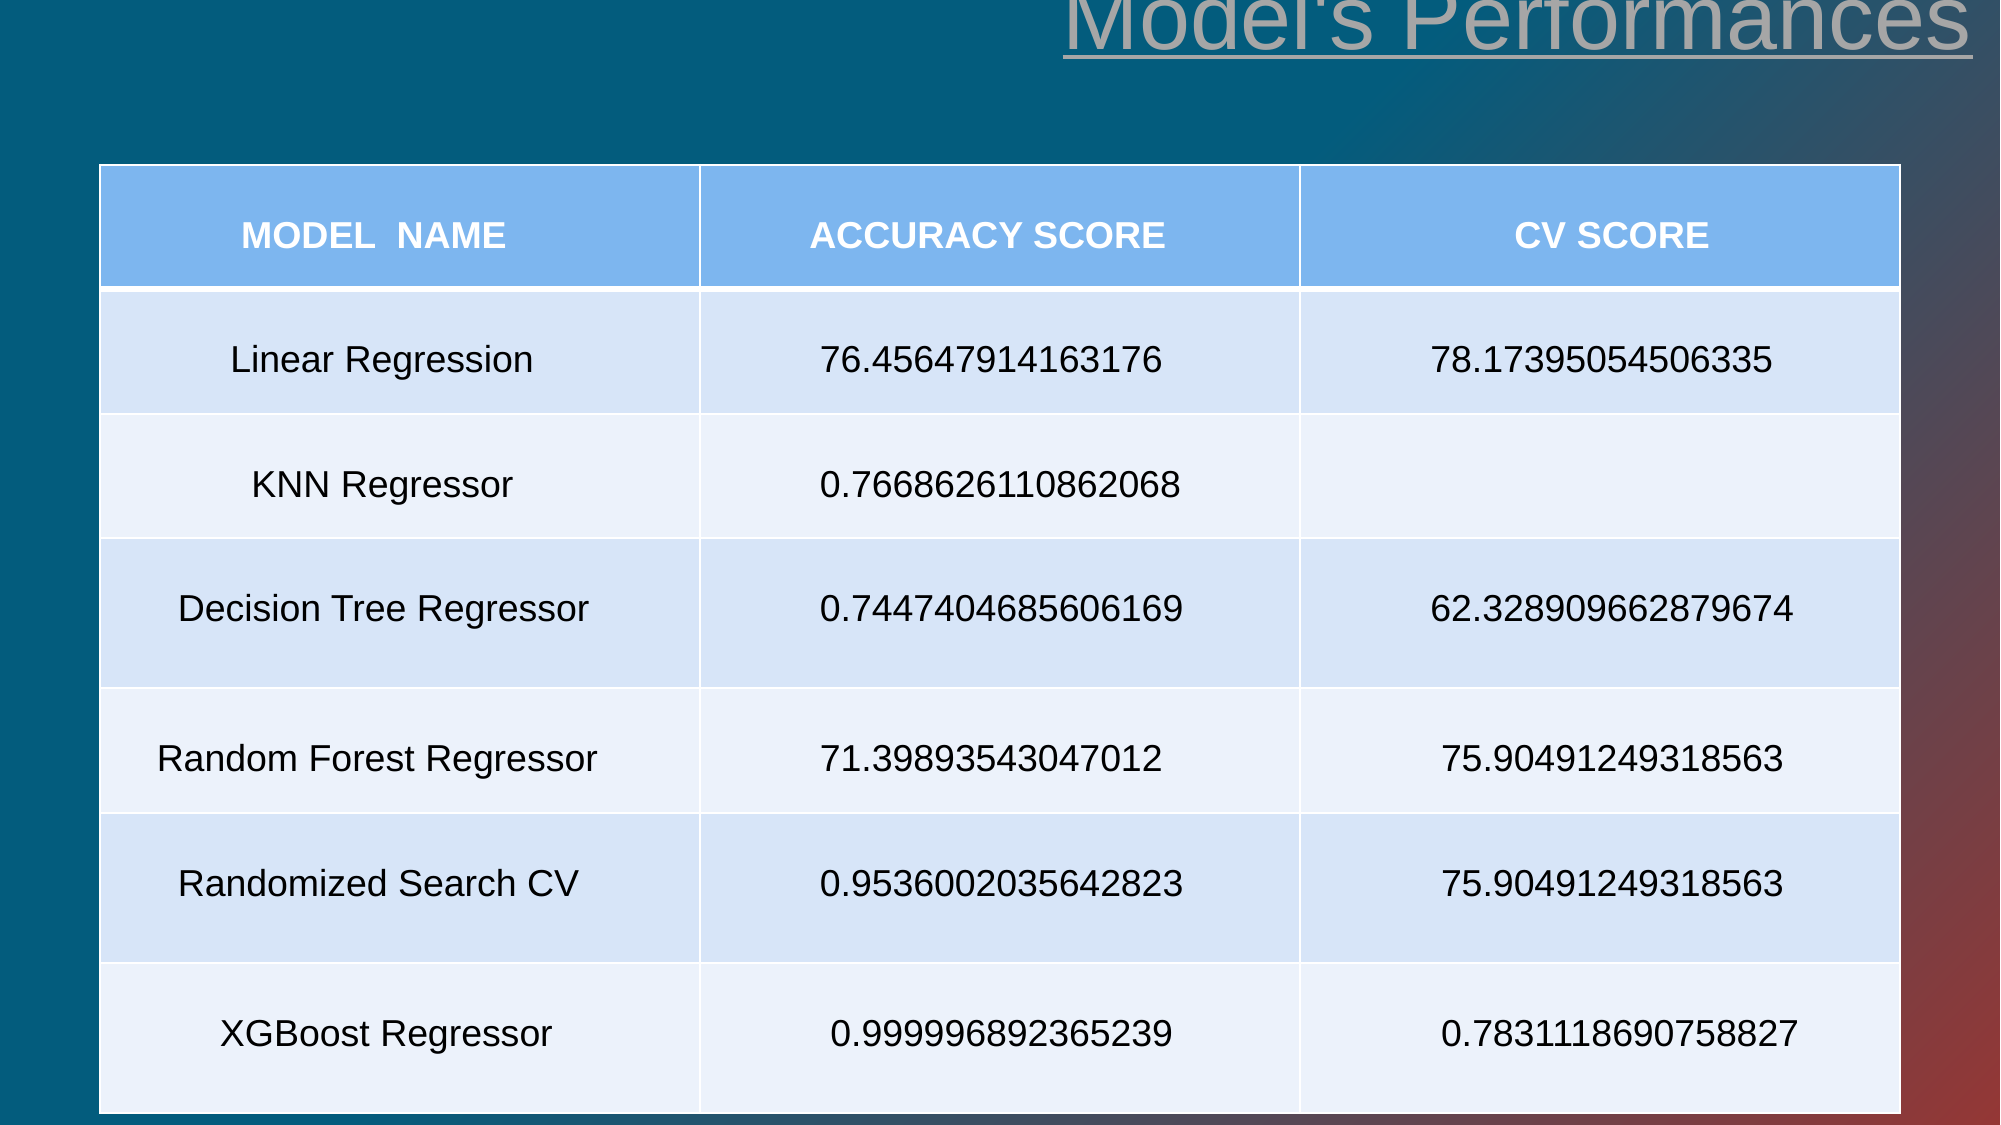

# Model's Performances
| MODEL NAME | ACCURACY SCORE | CV SCORE |
| --- | --- | --- |
| Linear Regression | 76.45647914163176 | 78.17395054506335 |
| KNN Regressor | 0.7668626110862068 |  |
| Decision Tree Regressor | 0.7447404685606169 | 62.328909662879674 |
| Random Forest Regressor | 71.39893543047012 | 75.90491249318563 |
| Randomized Search CV | 0.9536002035642823 | 75.90491249318563 |
| XGBoost Regressor | 0.999996892365239 | 0.7831118690758827 |